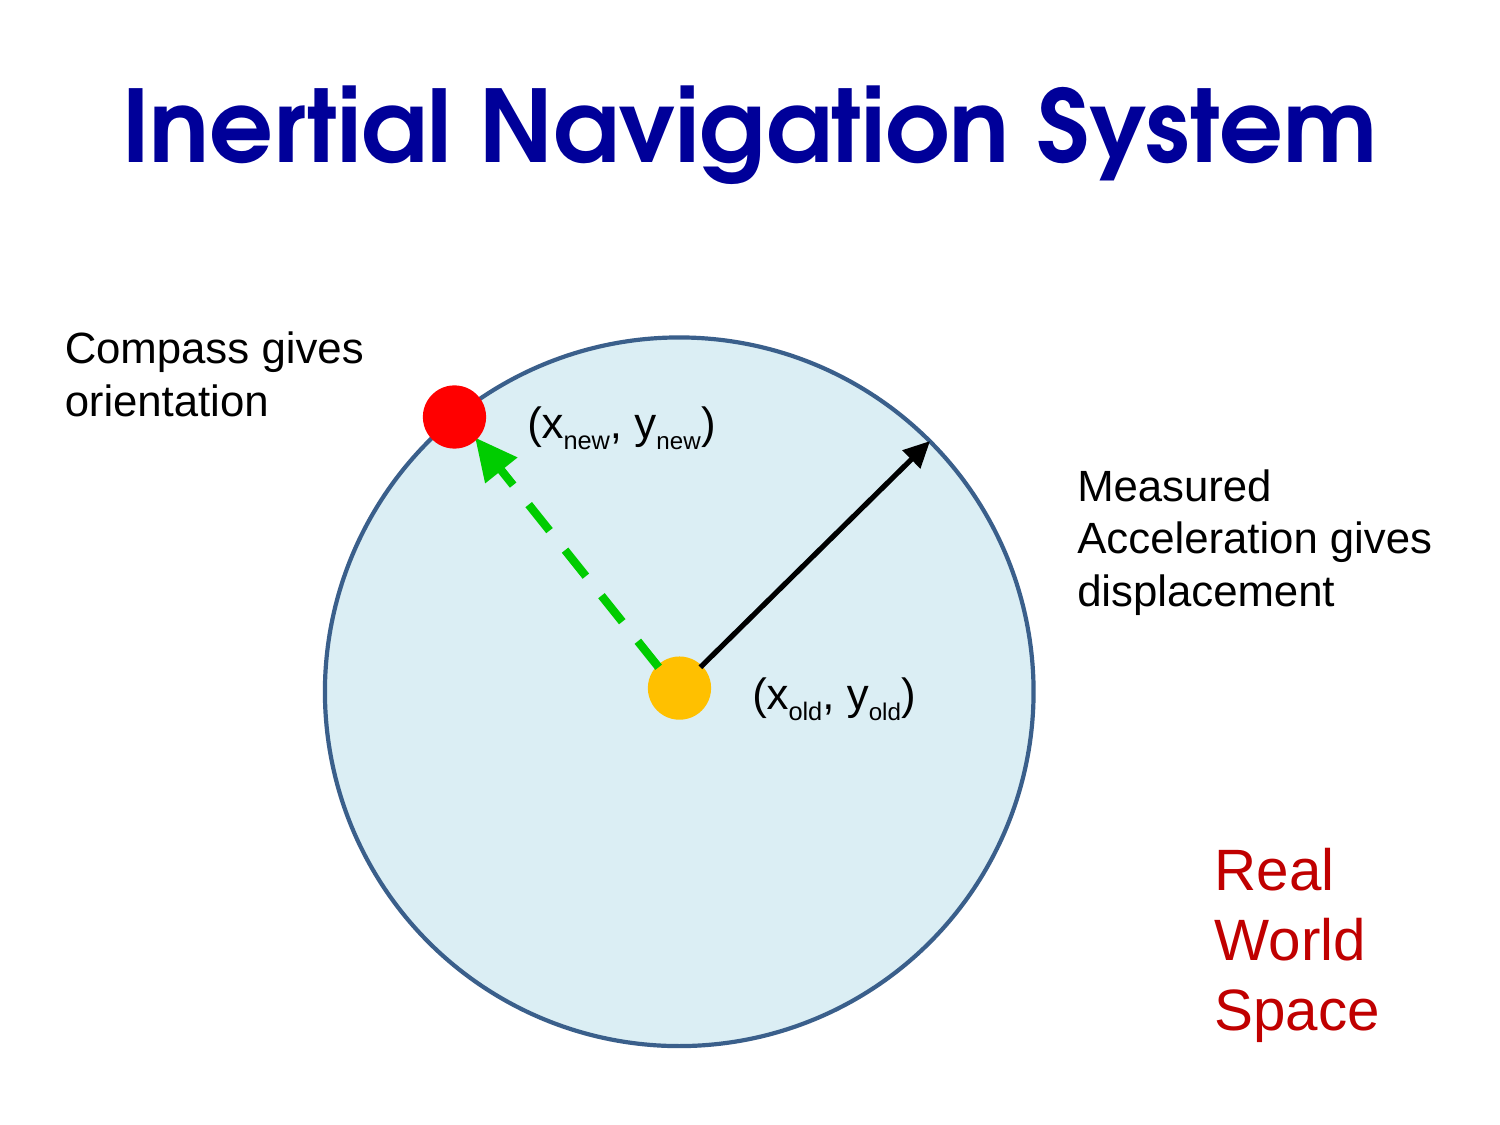

# Inertial Navigation System
Compass gives orientation

(xnew, ynew)
Measured Acceleration gives displacement

(xold, yold)
Real World Space